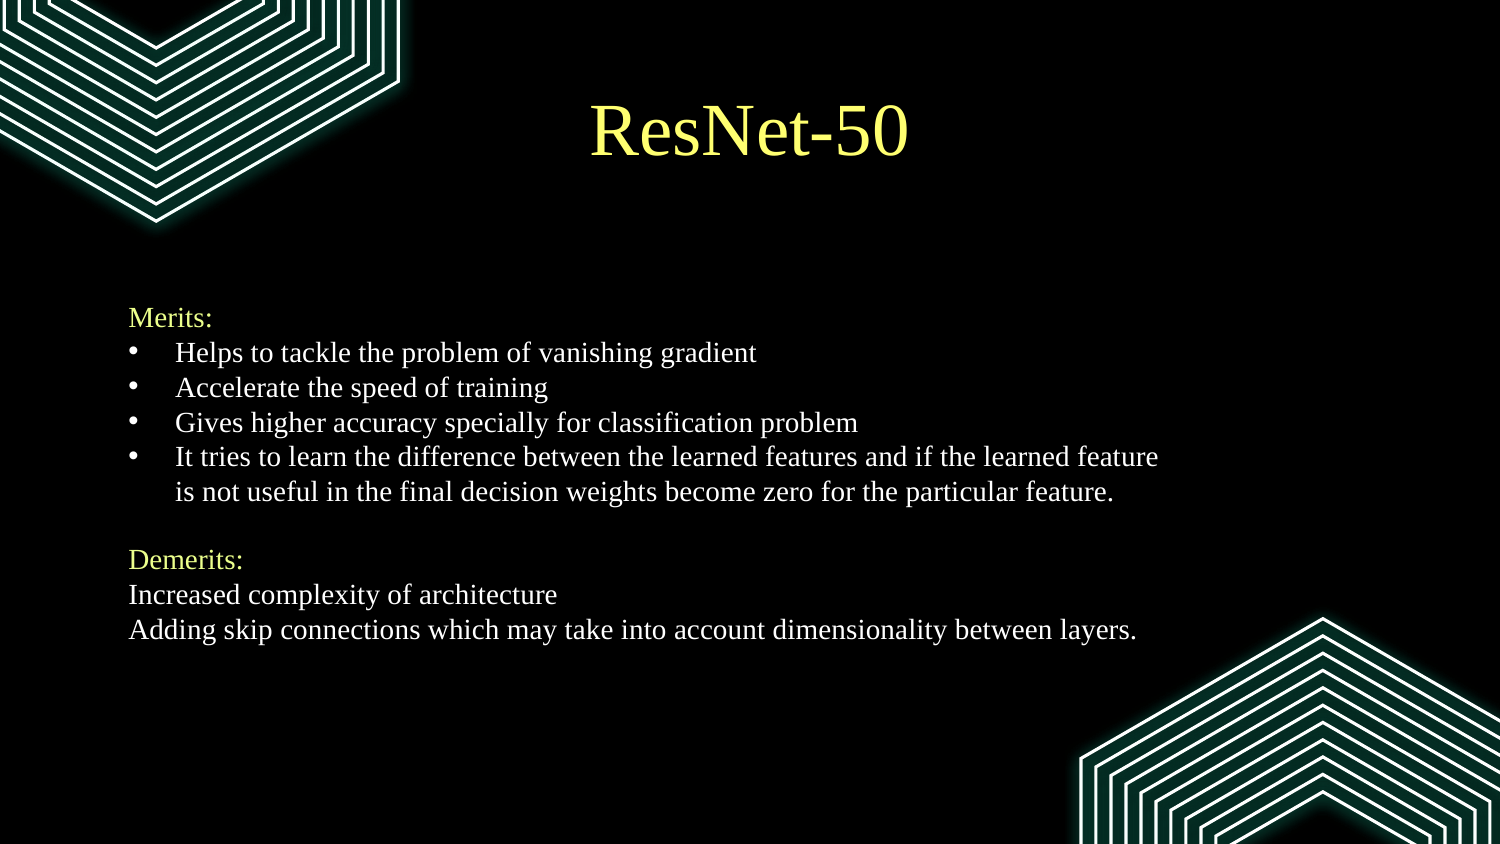

# ResNet-50
Merits:
Helps to tackle the problem of vanishing gradient
Accelerate the speed of training
Gives higher accuracy specially for classification problem
It tries to learn the difference between the learned features and if the learned feature is not useful in the final decision weights become zero for the particular feature.

Demerits:
Increased complexity of architecture
Adding skip connections which may take into account dimensionality between layers.